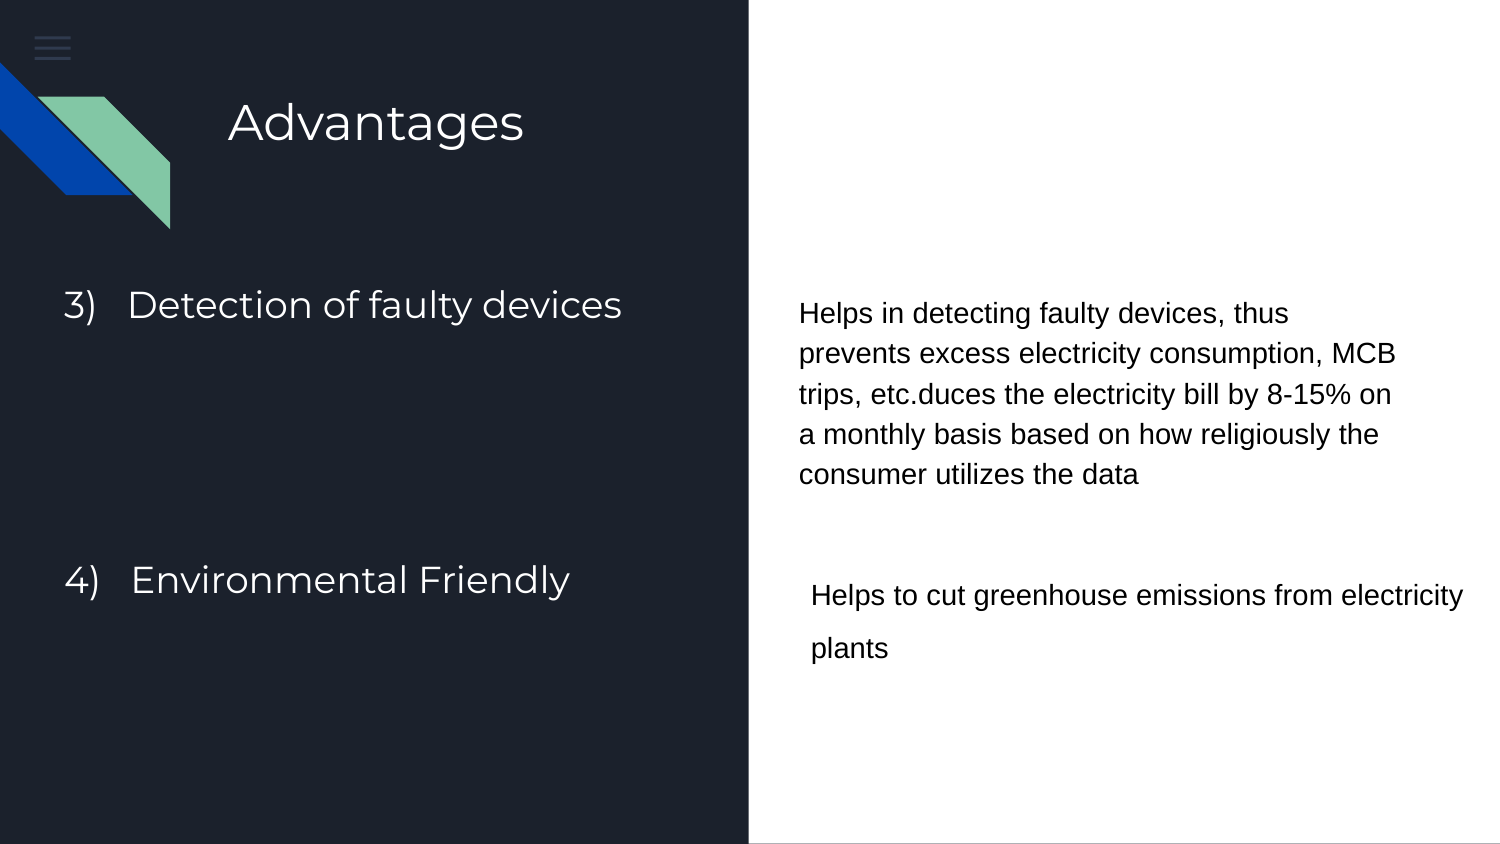

Advantages
# 3)   Detection of faulty devices
Helps in detecting faulty devices, thus prevents excess electricity consumption, MCB trips, etc.duces the electricity bill by 8-15% on a monthly basis based on how religiously the consumer utilizes the data

 4)   Environmental Friendly
Helps to cut greenhouse emissions from electricity plants